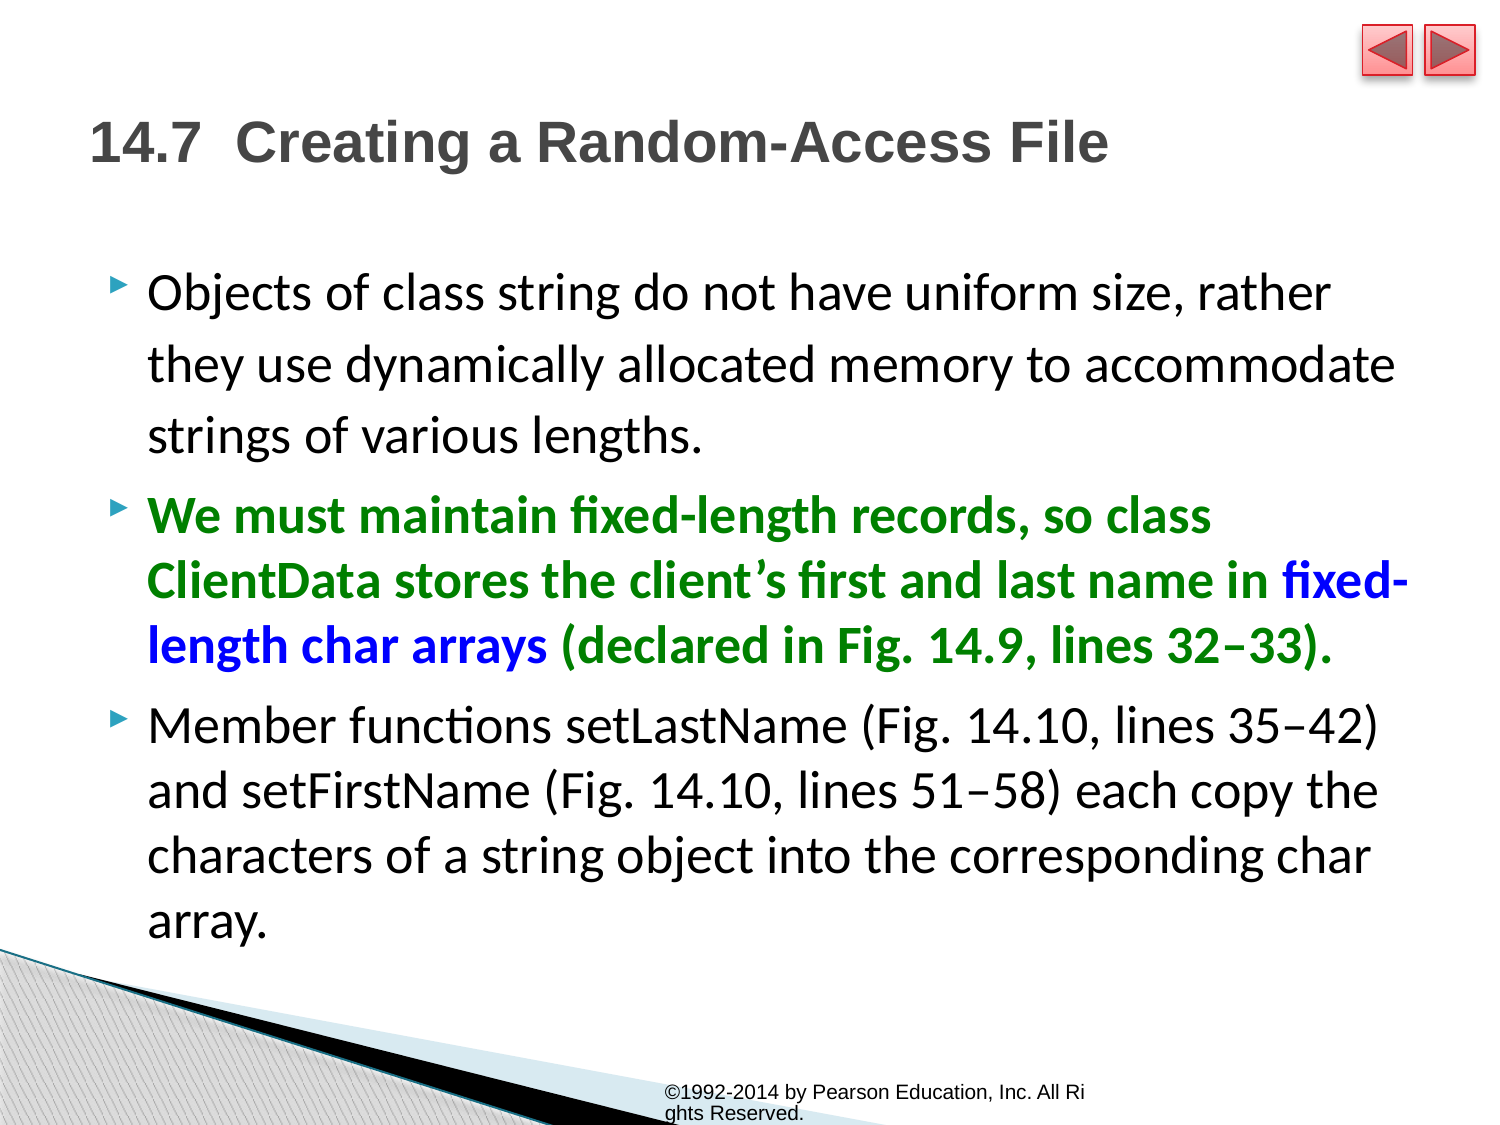

# 14.7  Creating a Random-Access File
Objects of class string do not have uniform size, rather they use dynamically allocated memory to accommodate strings of various lengths.
We must maintain fixed-length records, so class ClientData stores the client’s first and last name in fixed-length char arrays (declared in Fig. 14.9, lines 32–33).
Member functions setLastName (Fig. 14.10, lines 35–42) and setFirstName (Fig. 14.10, lines 51–58) each copy the characters of a string object into the corresponding char array.
©1992-2014 by Pearson Education, Inc. All Rights Reserved.